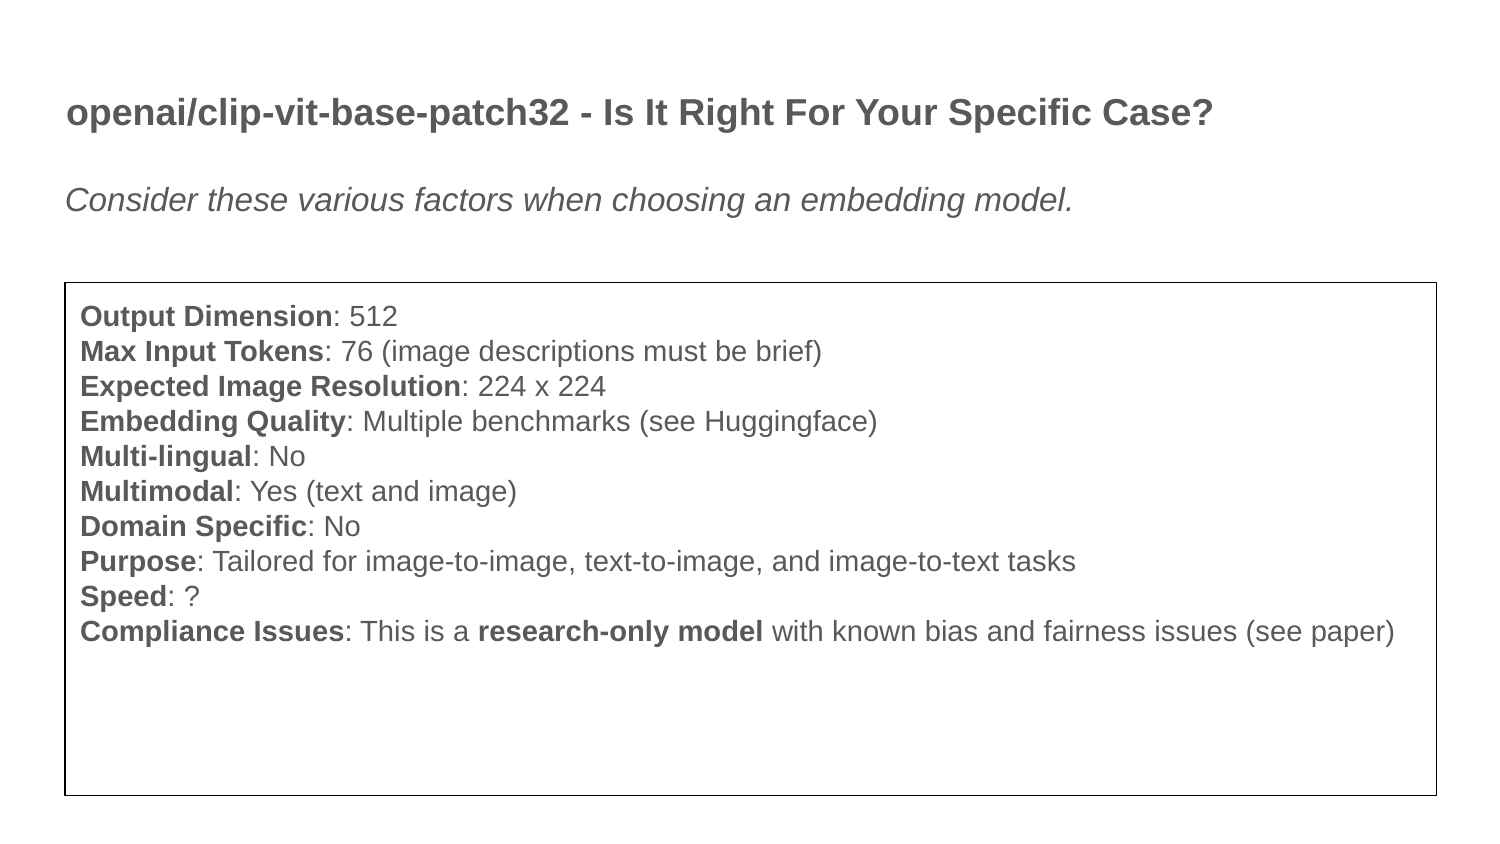

# openai/clip-vit-base-patch32 - Is It Right For Your Specific Case?
Consider these various factors when choosing an embedding model.
Output Dimension: 512
Max Input Tokens: 76 (image descriptions must be brief)
Expected Image Resolution: 224 x 224
Embedding Quality: Multiple benchmarks (see Huggingface)
Multi-lingual: No
Multimodal: Yes (text and image)
Domain Specific: No
Purpose: Tailored for image-to-image, text-to-image, and image-to-text tasks
Speed: ?
Compliance Issues: This is a research-only model with known bias and fairness issues (see paper)